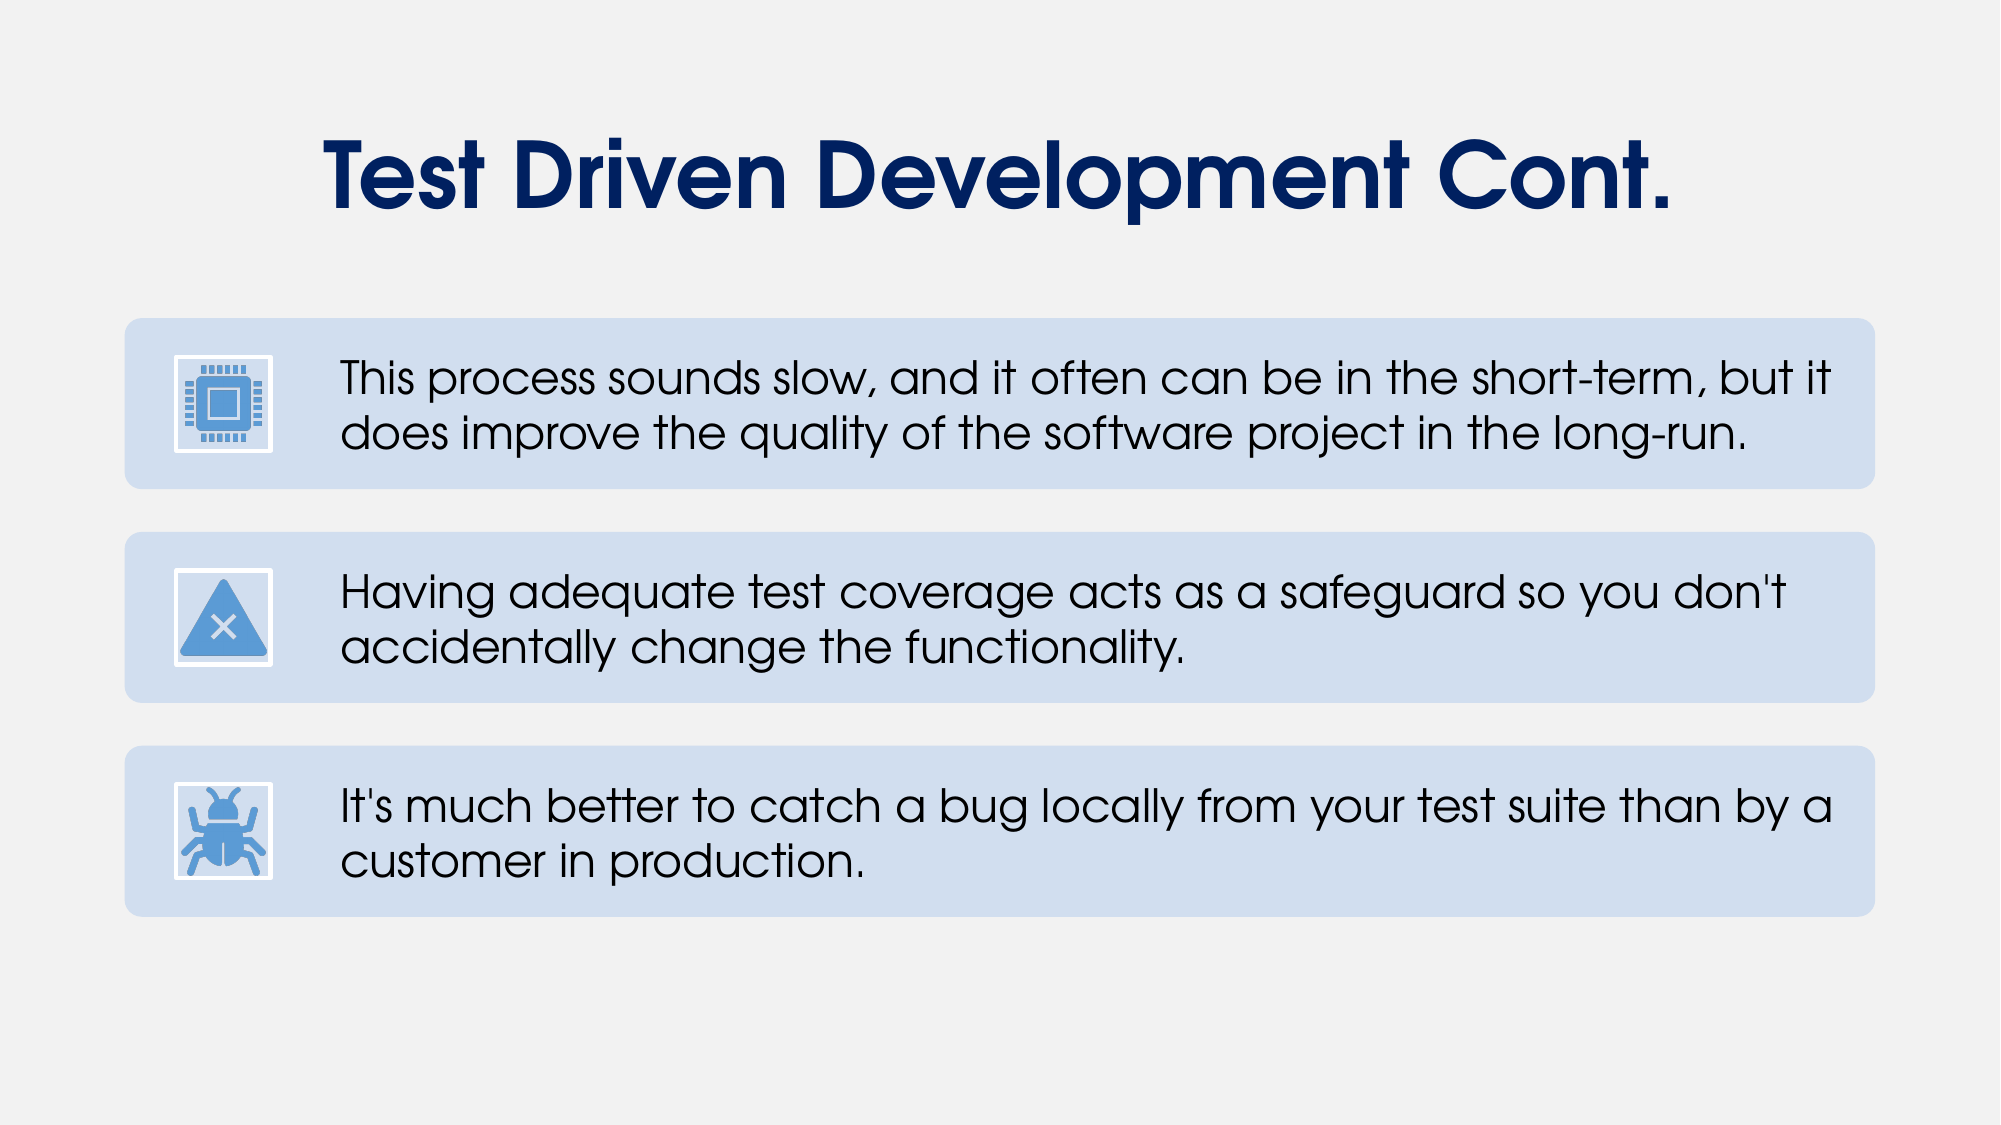

# Test Driven Development Cont.
This process sounds slow, and it often can be in the short-term, but it does improve the quality of the software project in the long-run.
Having adequate test coverage acts as a safeguard so you don't accidentally change the functionality.
It's much better to catch a bug locally from your test suite than by a customer in production.